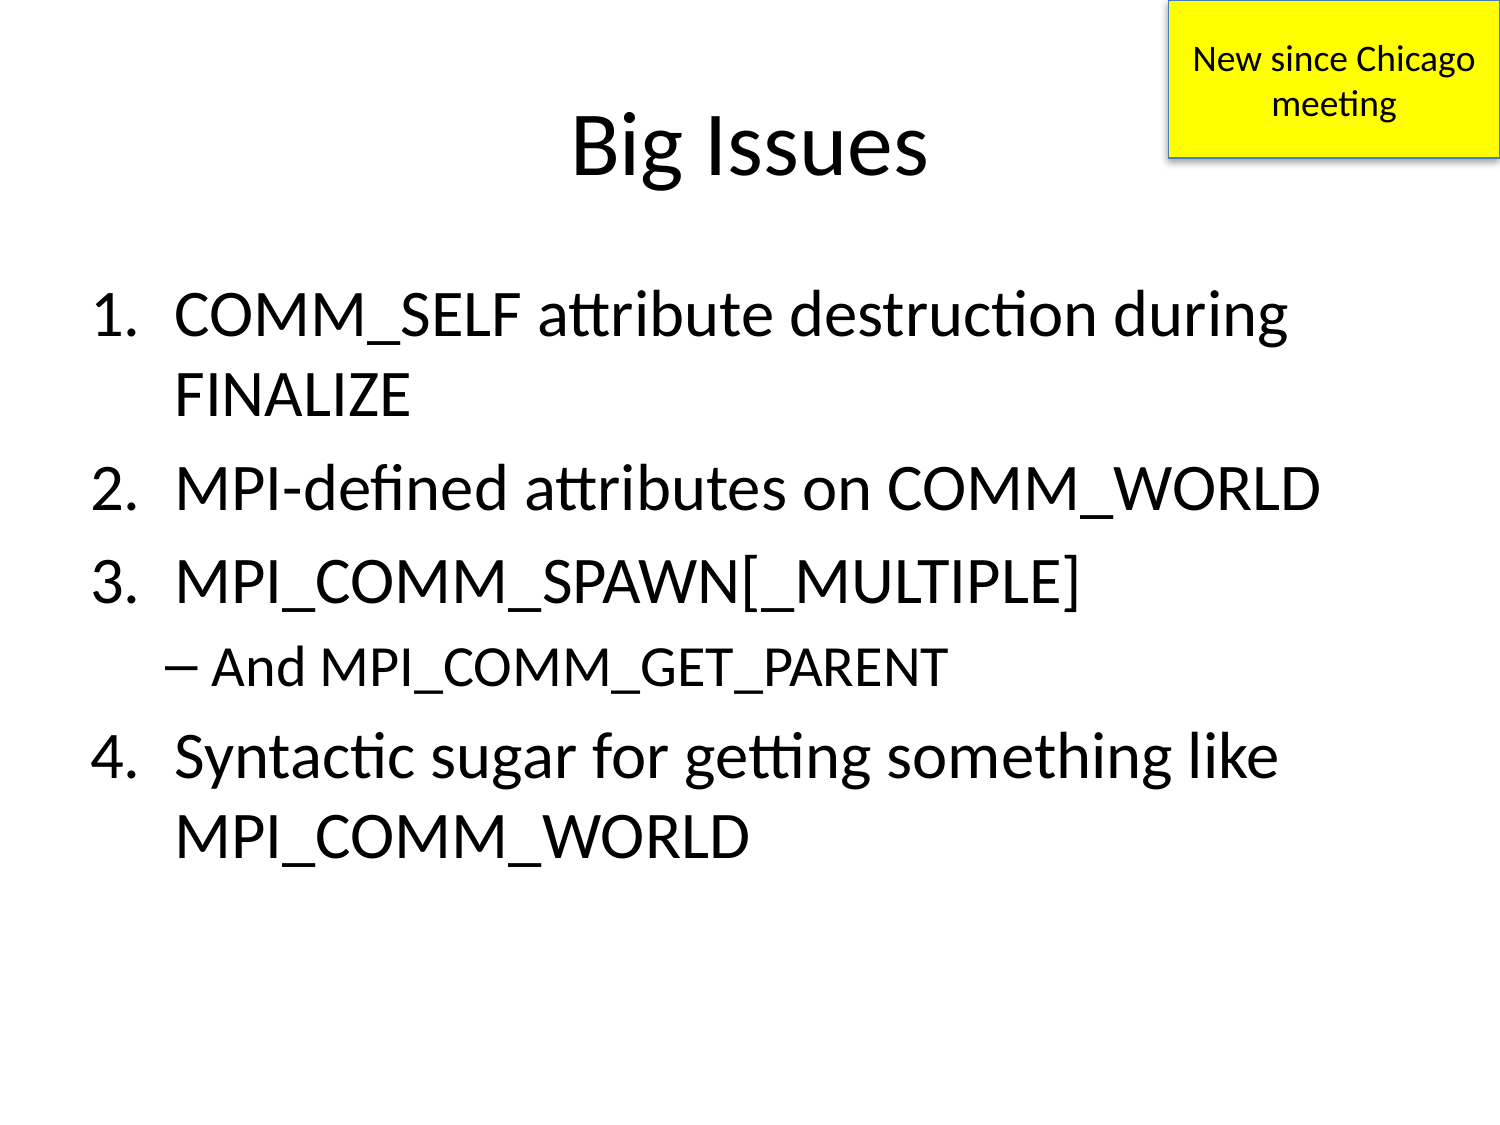

New since Chicago meeting
# Big Issues
COMM_SELF attribute destruction during FINALIZE
MPI-defined attributes on COMM_WORLD
MPI_COMM_SPAWN[_MULTIPLE]
And MPI_COMM_GET_PARENT
Syntactic sugar for getting something like MPI_COMM_WORLD